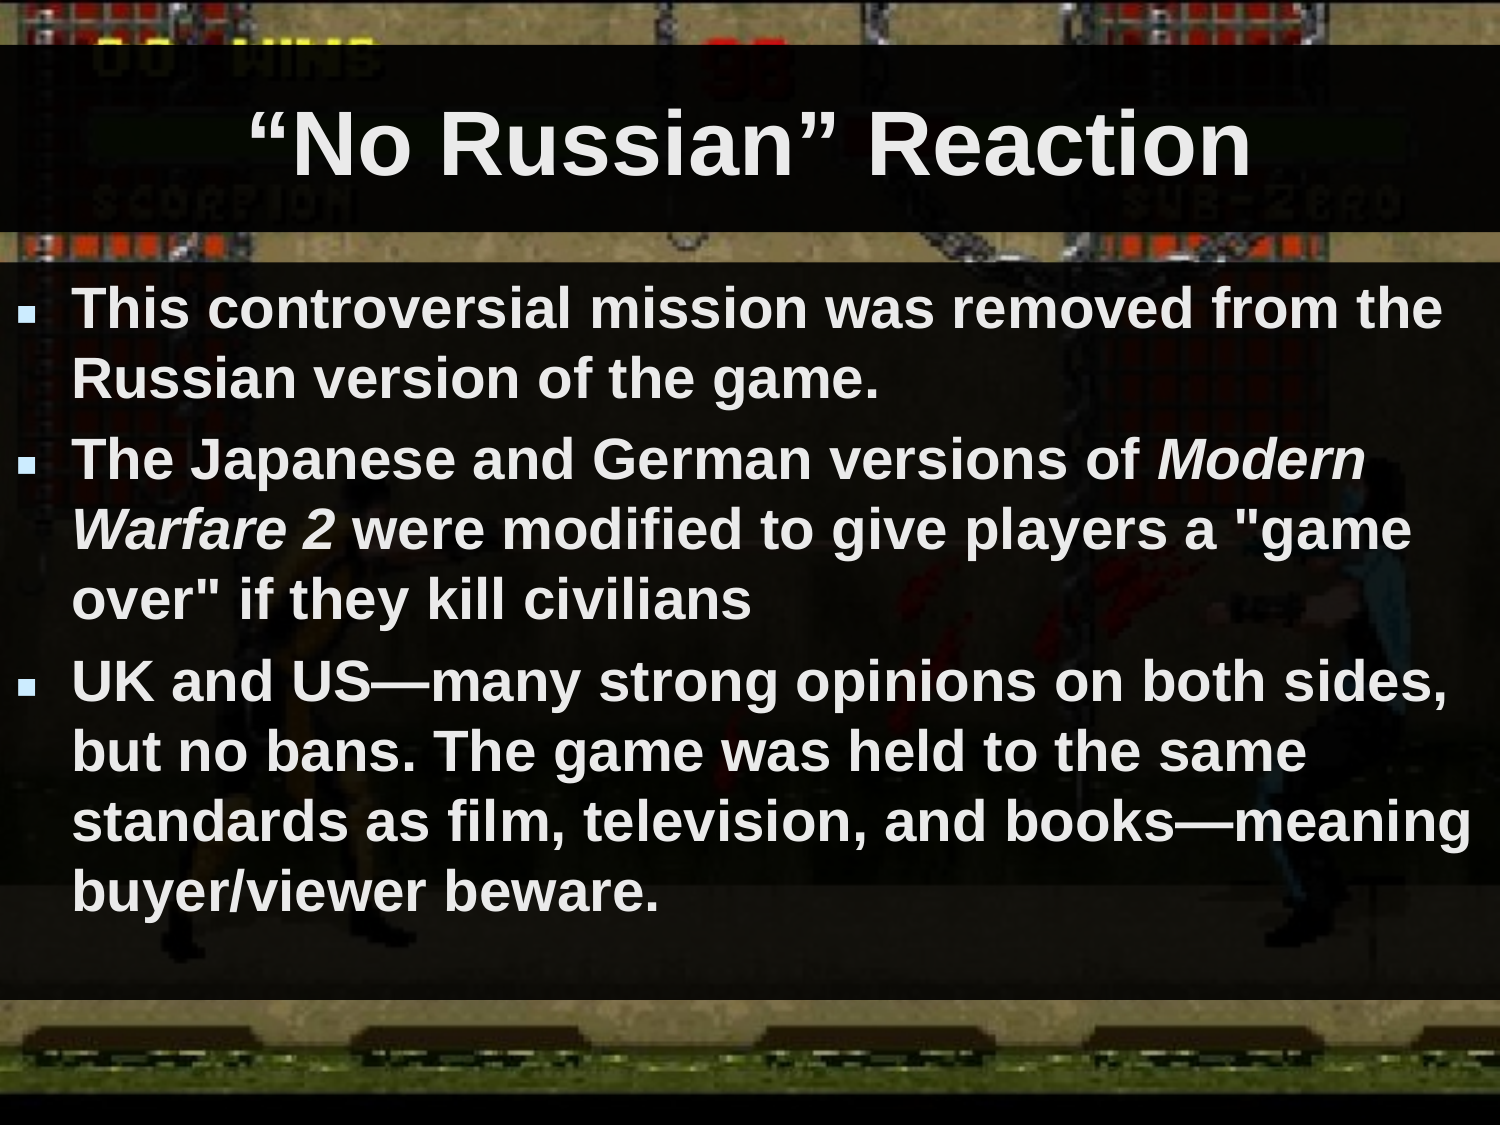

# “No Russian” Reaction
This controversial mission was removed from the Russian version of the game.
The Japanese and German versions of Modern Warfare 2 were modified to give players a "game over" if they kill civilians
UK and US—many strong opinions on both sides, but no bans. The game was held to the same standards as film, television, and books—meaning buyer/viewer beware.